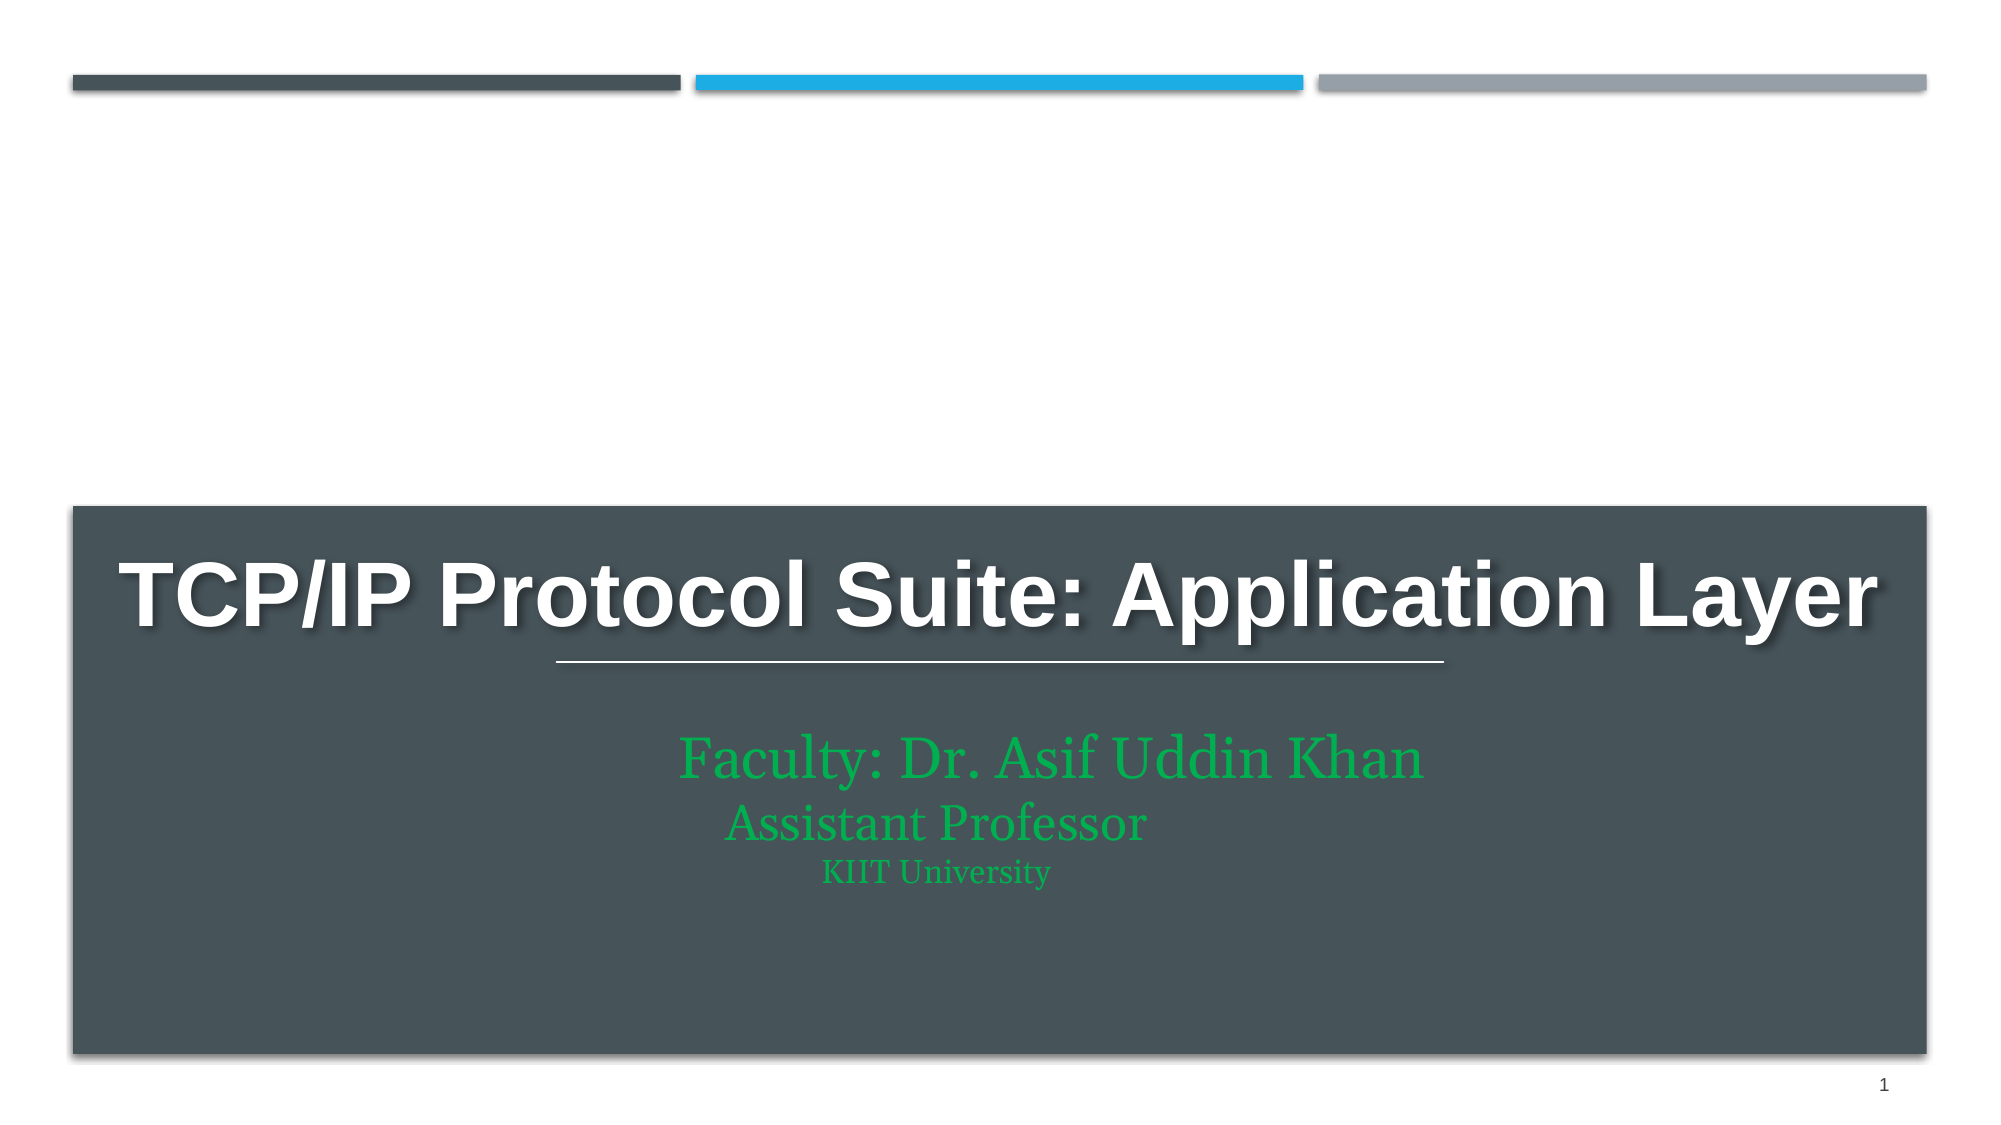

# TCP/IP Protocol Suite: Application Layer
Faculty: Dr. Asif Uddin Khan
    Assistant Professor
                  KIIT University
1